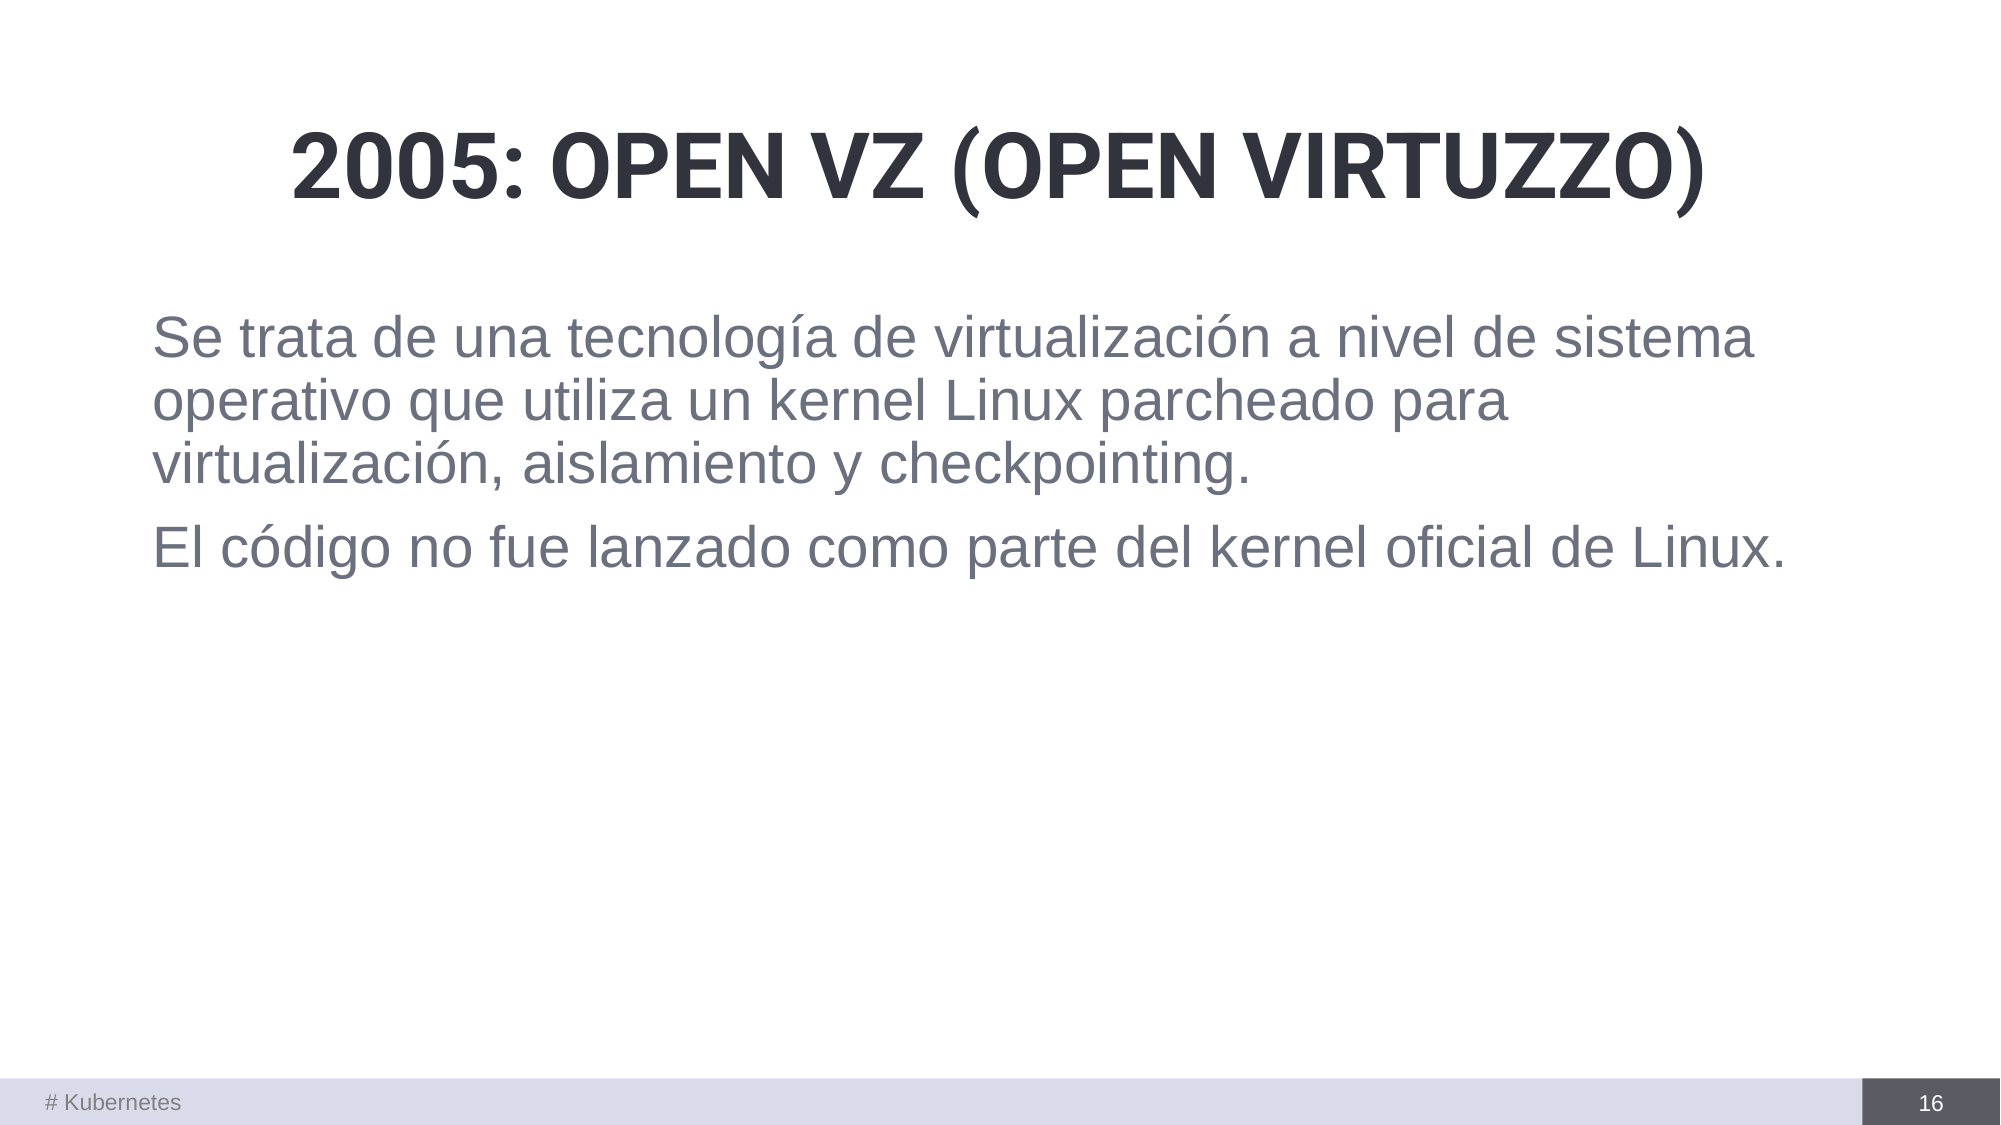

# 2005: OPEN VZ (OPEN VIRTUZZO)
Se trata de una tecnología de virtualización a nivel de sistema operativo que utiliza un kernel Linux parcheado para virtualización, aislamiento y checkpointing.
El código no fue lanzado como parte del kernel oficial de Linux.
# Kubernetes
16